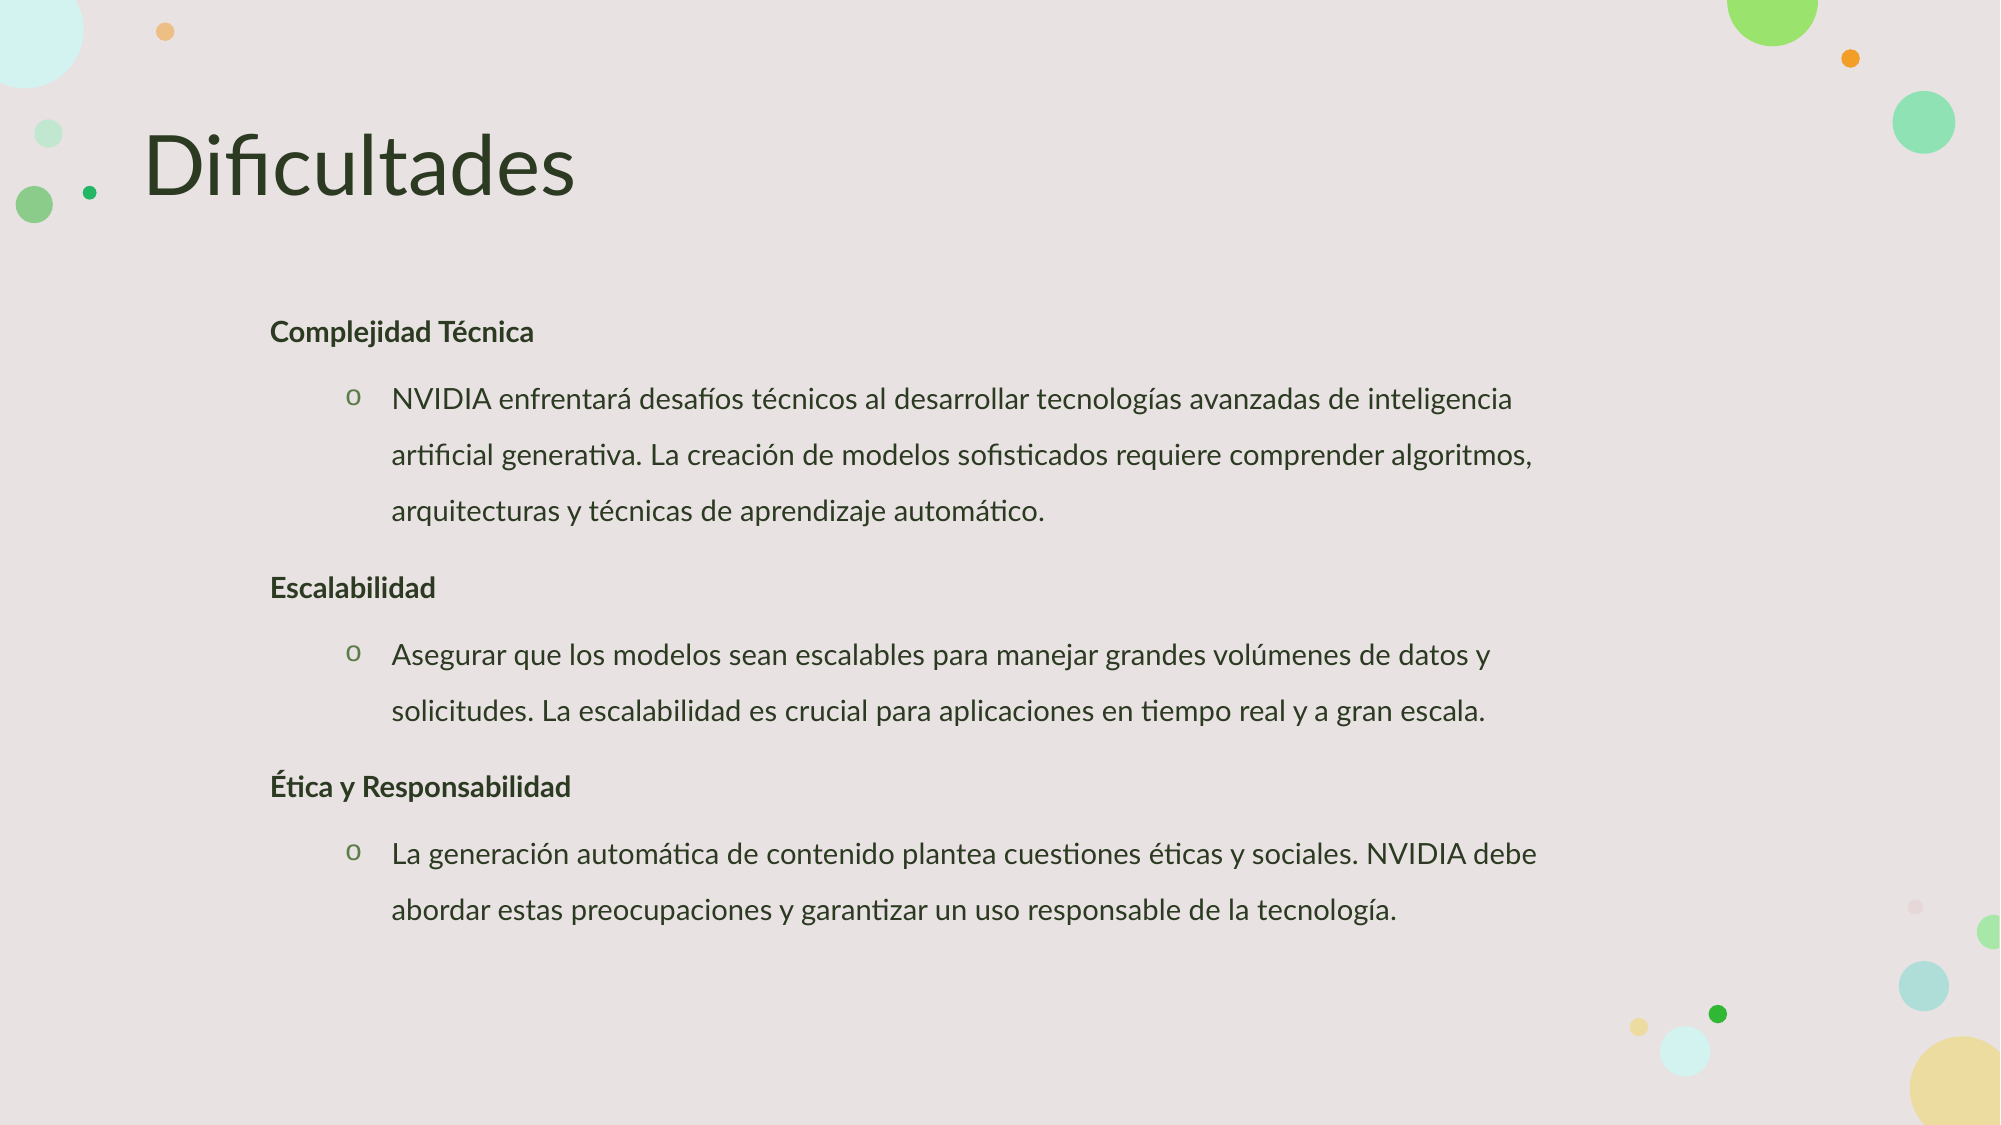

# Dificultades
Complejidad Técnica
NVIDIA enfrentará desafíos técnicos al desarrollar tecnologías avanzadas de inteligencia artificial generativa. La creación de modelos sofisticados requiere comprender algoritmos, arquitecturas y técnicas de aprendizaje automático.
Escalabilidad
Asegurar que los modelos sean escalables para manejar grandes volúmenes de datos y solicitudes. La escalabilidad es crucial para aplicaciones en tiempo real y a gran escala.
Ética y Responsabilidad
La generación automática de contenido plantea cuestiones éticas y sociales. NVIDIA debe abordar estas preocupaciones y garantizar un uso responsable de la tecnología.